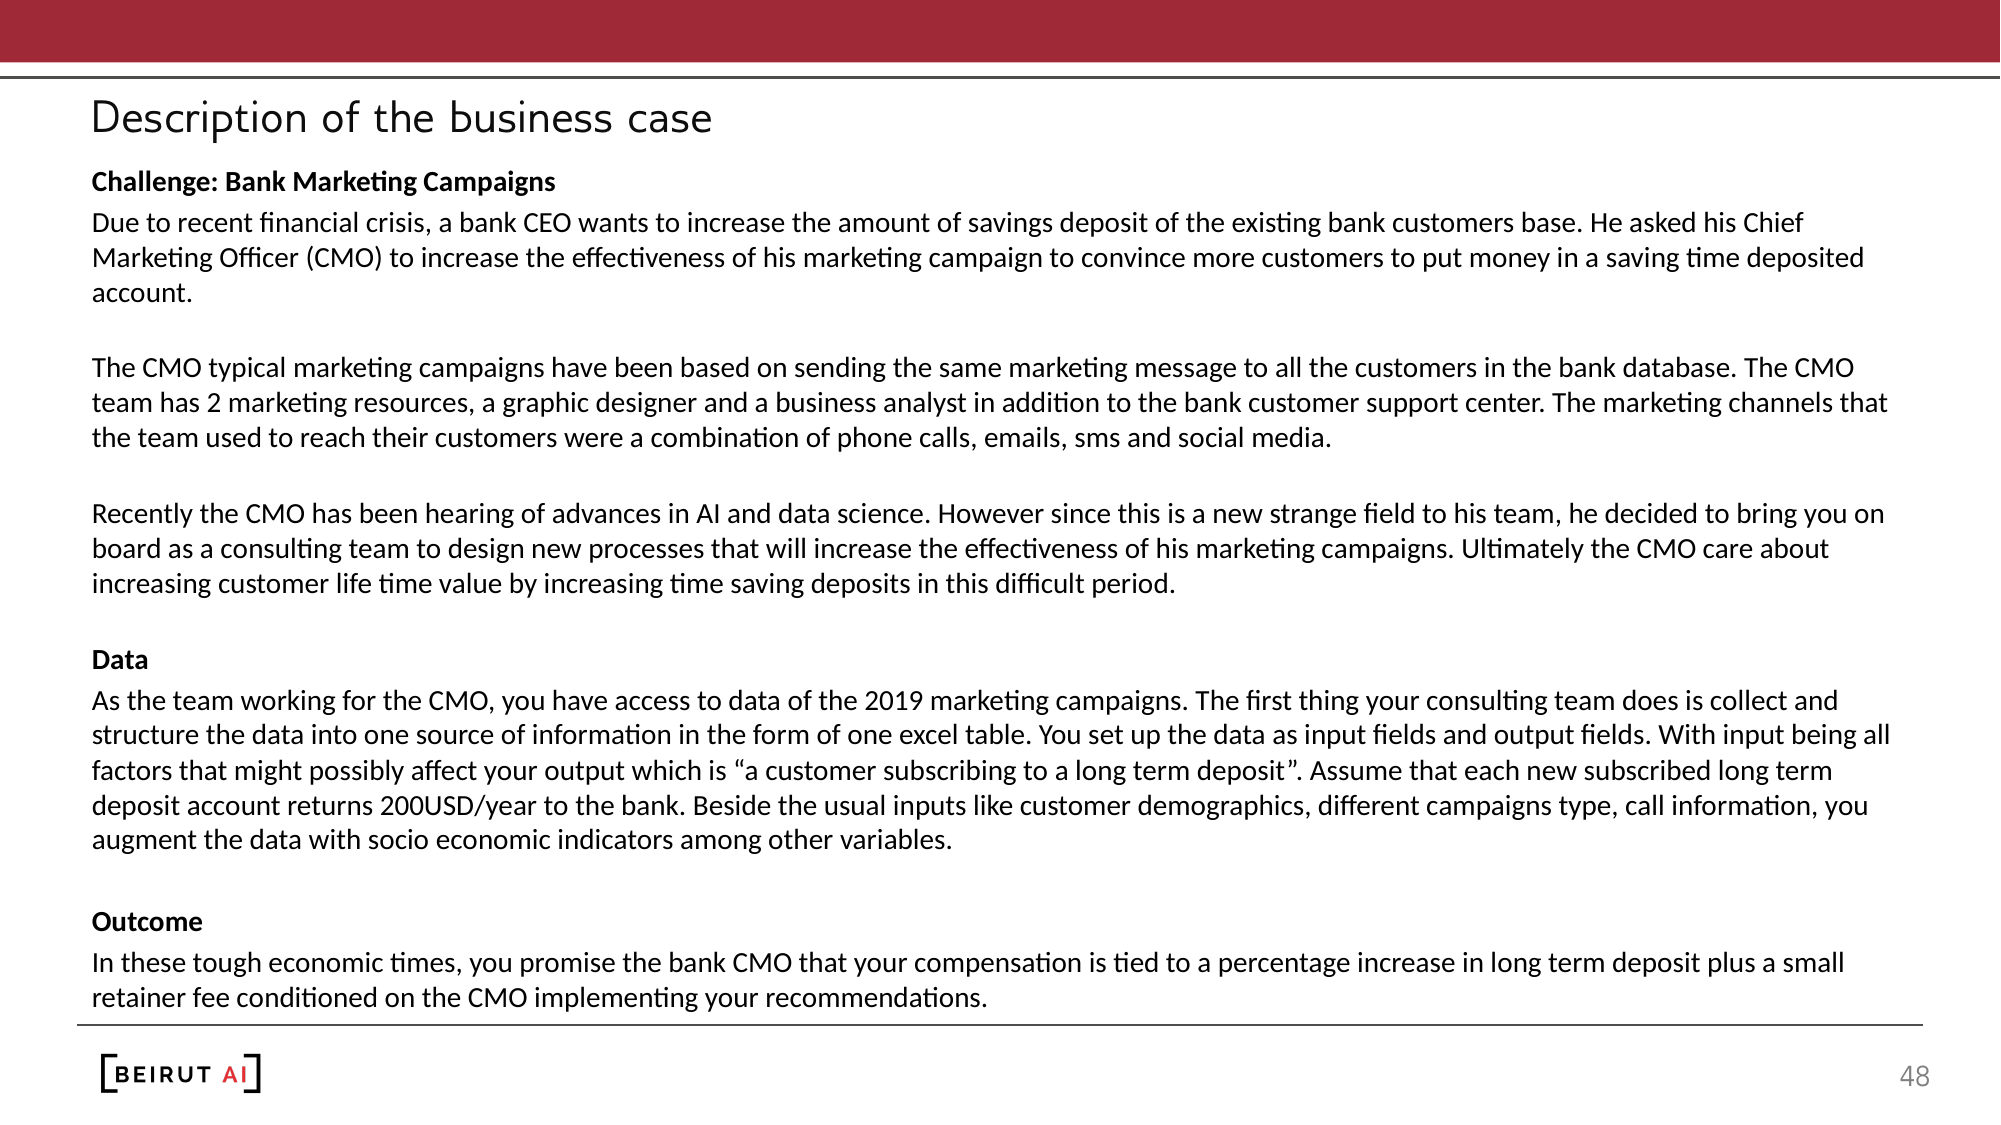

# Description of the business case
Challenge: Bank Marketing Campaigns
Due to recent financial crisis, a bank CEO wants to increase the amount of savings deposit of the existing bank customers base. He asked his Chief Marketing Officer (CMO) to increase the effectiveness of his marketing campaign to convince more customers to put money in a saving time deposited account.
The CMO typical marketing campaigns have been based on sending the same marketing message to all the customers in the bank database. The CMO team has 2 marketing resources, a graphic designer and a business analyst in addition to the bank customer support center. The marketing channels that the team used to reach their customers were a combination of phone calls, emails, sms and social media.
Recently the CMO has been hearing of advances in AI and data science. However since this is a new strange field to his team, he decided to bring you on board as a consulting team to design new processes that will increase the effectiveness of his marketing campaigns. Ultimately the CMO care about increasing customer life time value by increasing time saving deposits in this difficult period.
Data
As the team working for the CMO, you have access to data of the 2019 marketing campaigns. The first thing your consulting team does is collect and structure the data into one source of information in the form of one excel table. You set up the data as input fields and output fields. With input being all factors that might possibly affect your output which is “a customer subscribing to a long term deposit”. Assume that each new subscribed long term deposit account returns 200USD/year to the bank. Beside the usual inputs like customer demographics, different campaigns type, call information, you augment the data with socio economic indicators among other variables.

Outcome
In these tough economic times, you promise the bank CMO that your compensation is tied to a percentage increase in long term deposit plus a small retainer fee conditioned on the CMO implementing your recommendations.